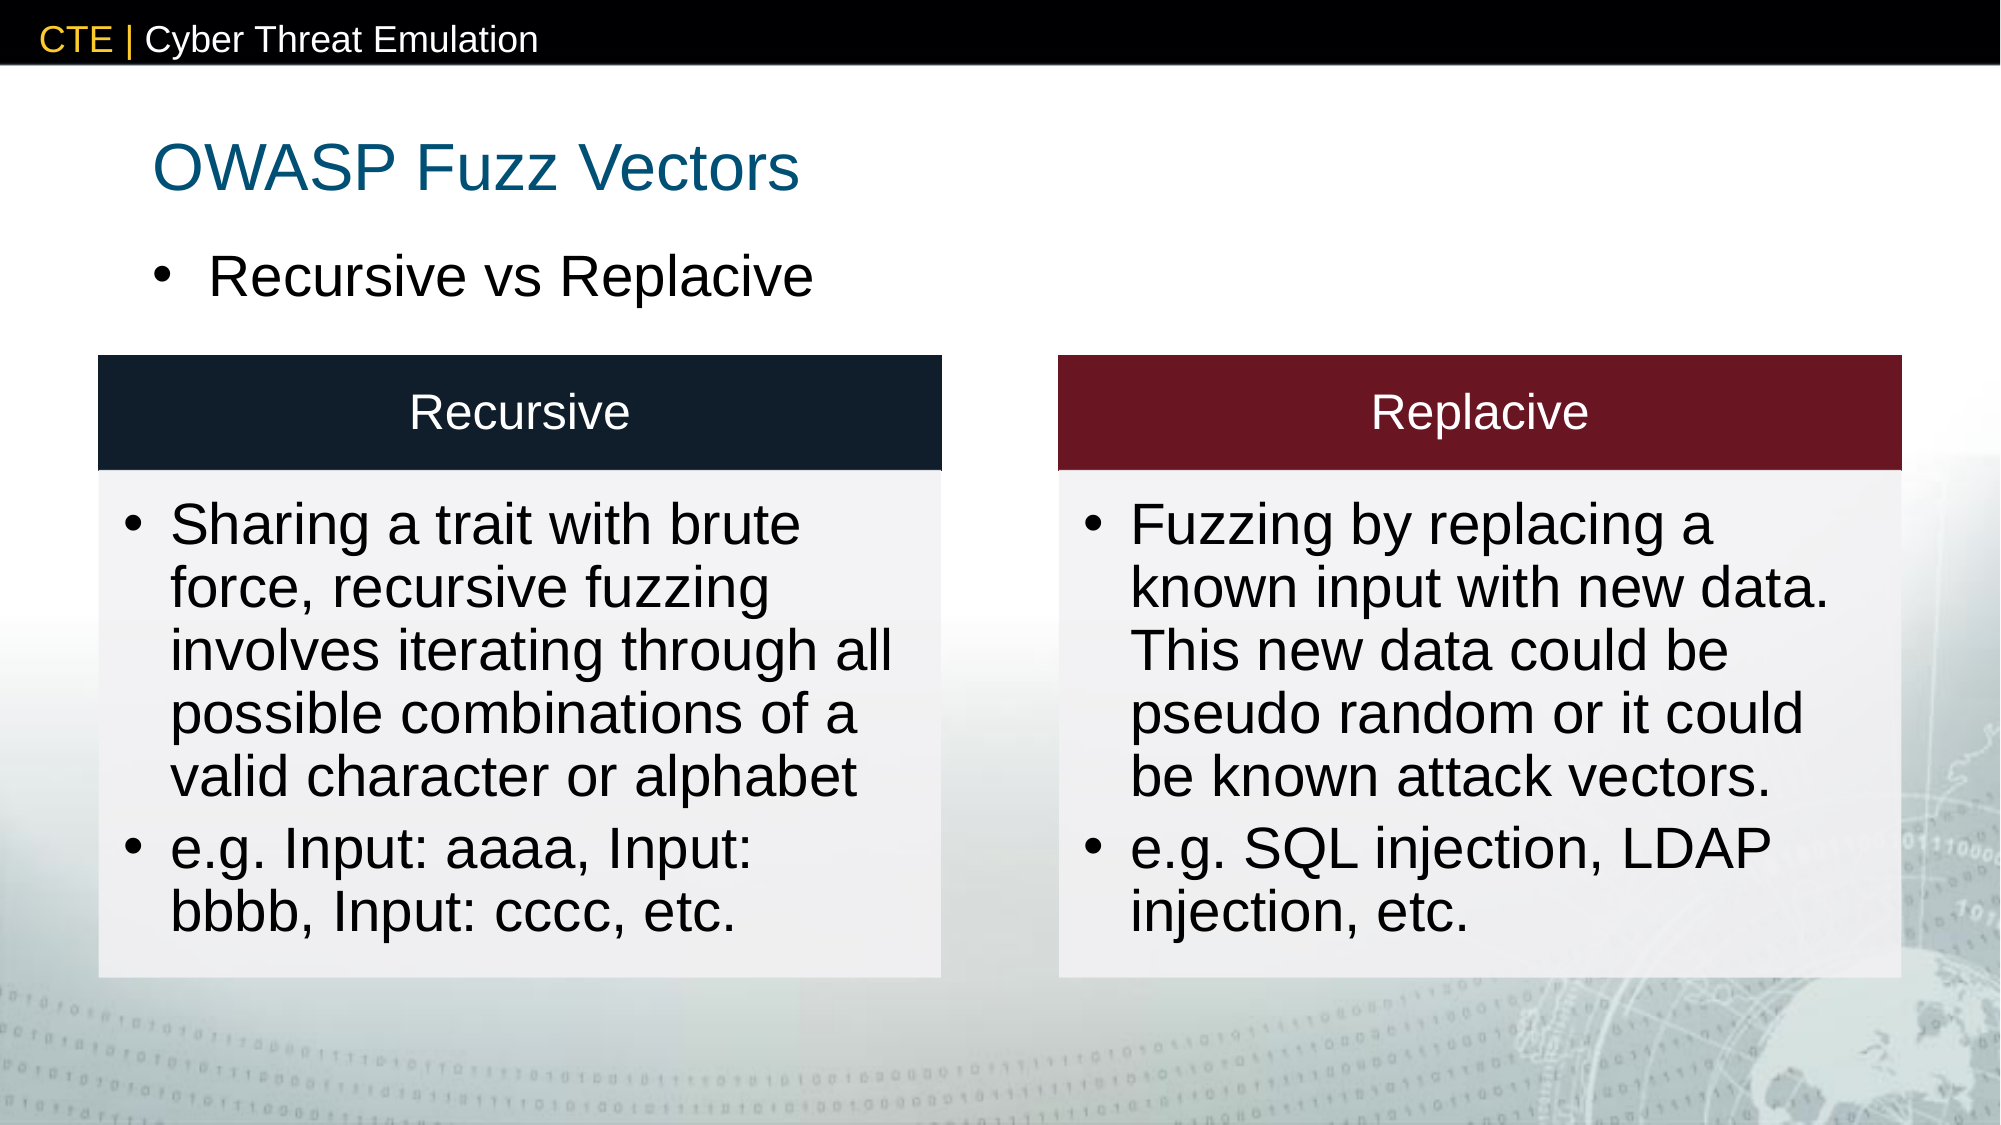

# OWASP Fuzz Vectors
Recursive vs Replacive
Recursive
Sharing a trait with brute force, recursive fuzzing involves iterating through all possible combinations of a valid character or alphabet
e.g. Input: aaaa, Input: bbbb, Input: cccc, etc.
Replacive
Fuzzing by replacing a known input with new data.  This new data could be pseudo random or it could be known attack vectors.
e.g. SQL injection, LDAP injection, etc.